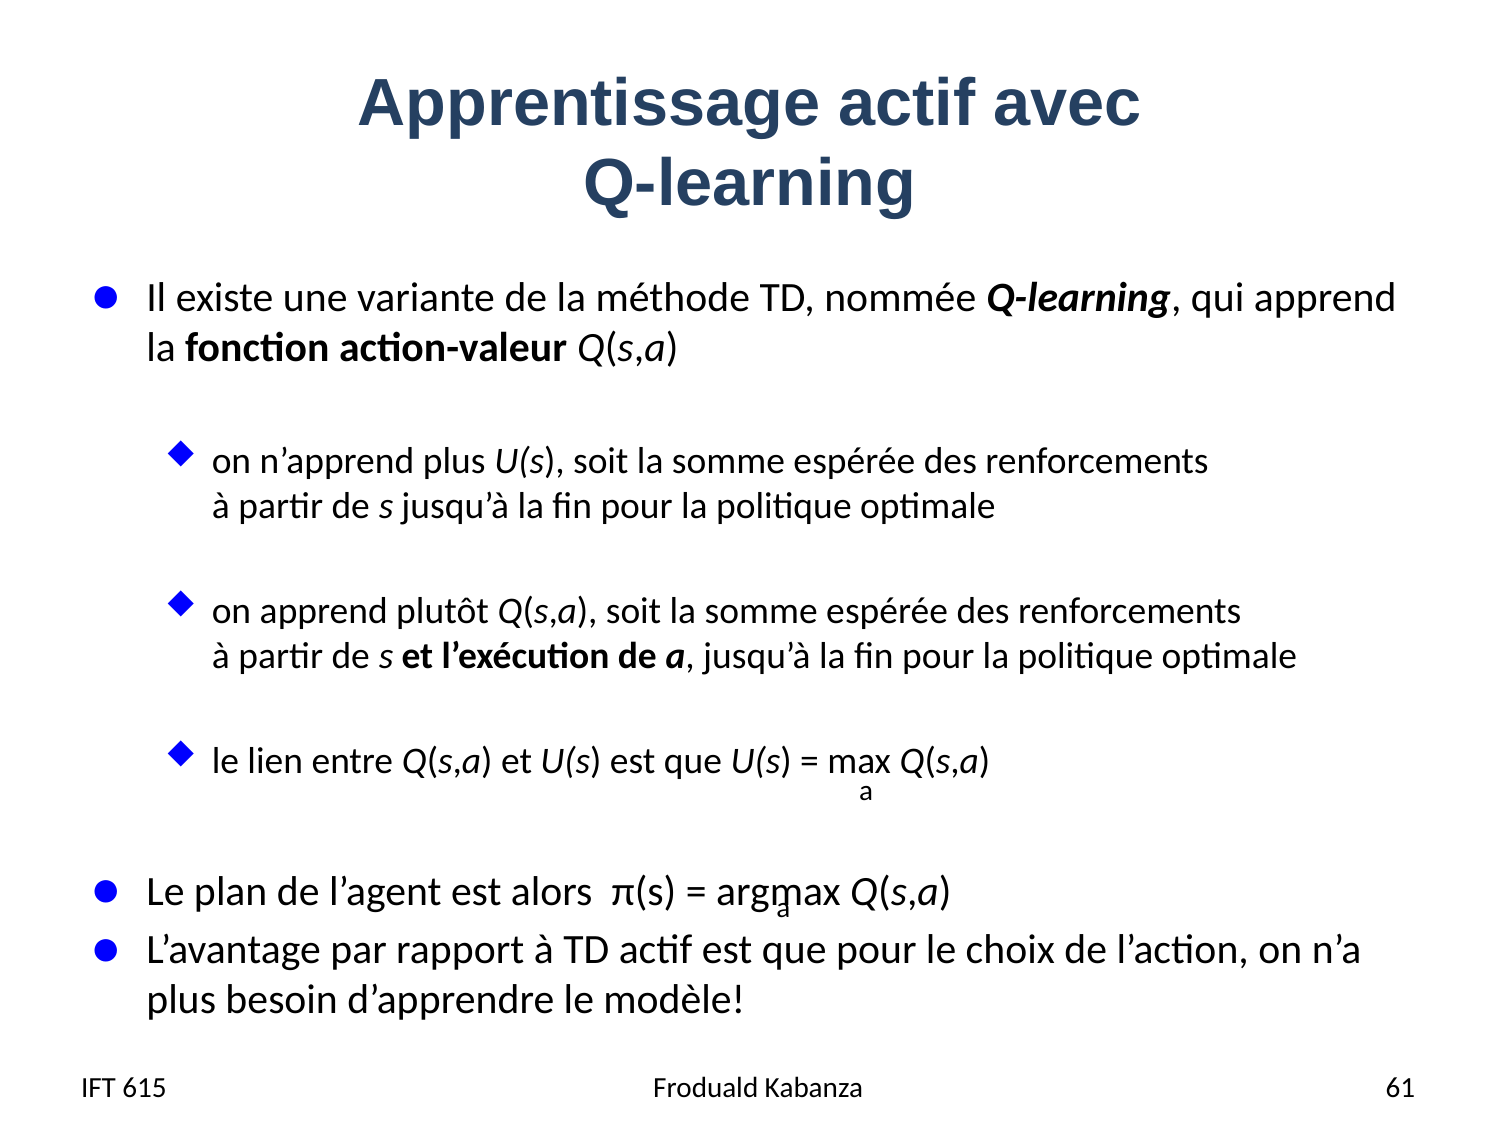

# Apprentissage actif avec Q-learning
Il existe une variante de la méthode TD, nommée Q-learning, qui apprend la fonction action-valeur Q(s,a)

on n’apprend plus U(s), soit la somme espérée des renforcements
à partir de s jusqu’à la fin pour la politique optimale

on apprend plutôt Q(s,a), soit la somme espérée des renforcements
à partir de s et l’exécution de a, jusqu’à la fin pour la politique optimale

le lien entre Q(s,a) et U(s) est que U(s) = max Q(s,a)

Le plan de l’agent est alors  π(s) = argmax Q(s,a)
L’avantage par rapport à TD actif est que pour le choix de l’action, on n’a plus besoin d’apprendre le modèle!

a
a
IFT 615
Froduald Kabanza
61